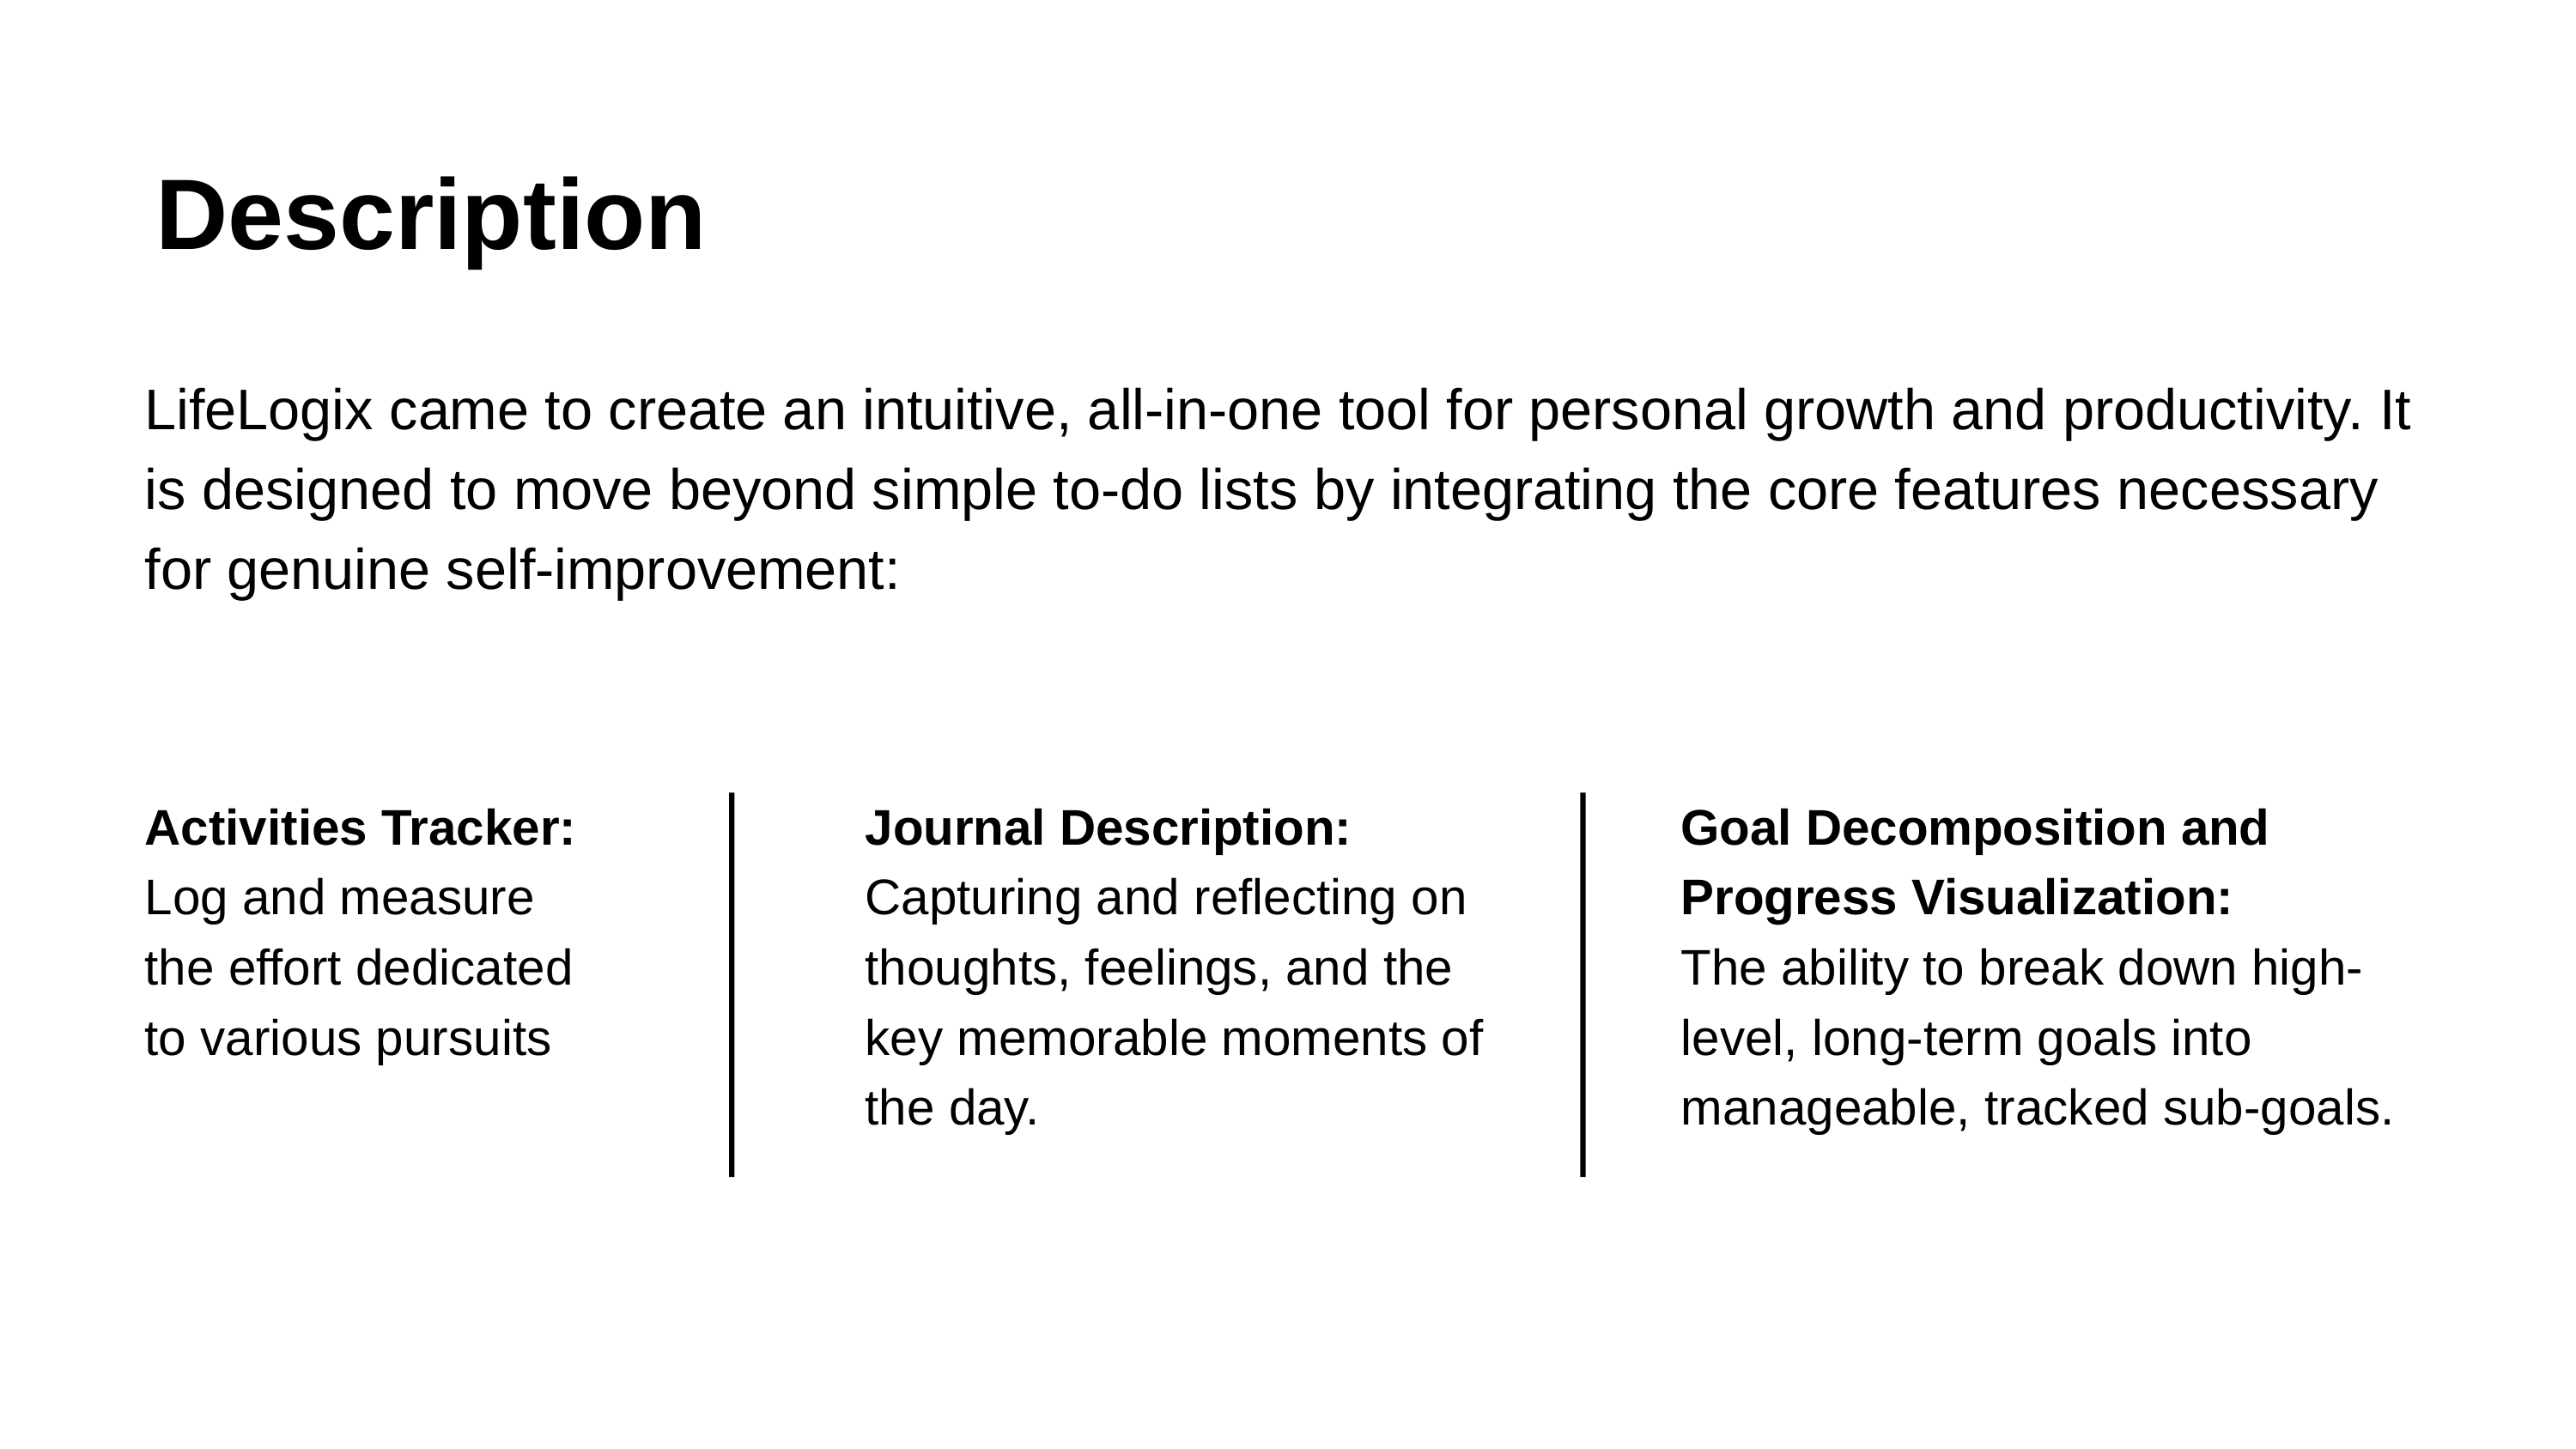

Description
LifeLogix came to create an intuitive, all-in-one tool for personal growth and productivity. It is designed to move beyond simple to-do lists by integrating the core features necessary for genuine self-improvement:
Activities Tracker:
Log and measure the effort dedicated to various pursuits
Journal Description:
Capturing and reflecting on thoughts, feelings, and the key memorable moments of the day.
Goal Decomposition and Progress Visualization:
The ability to break down high-level, long-term goals into manageable, tracked sub-goals.